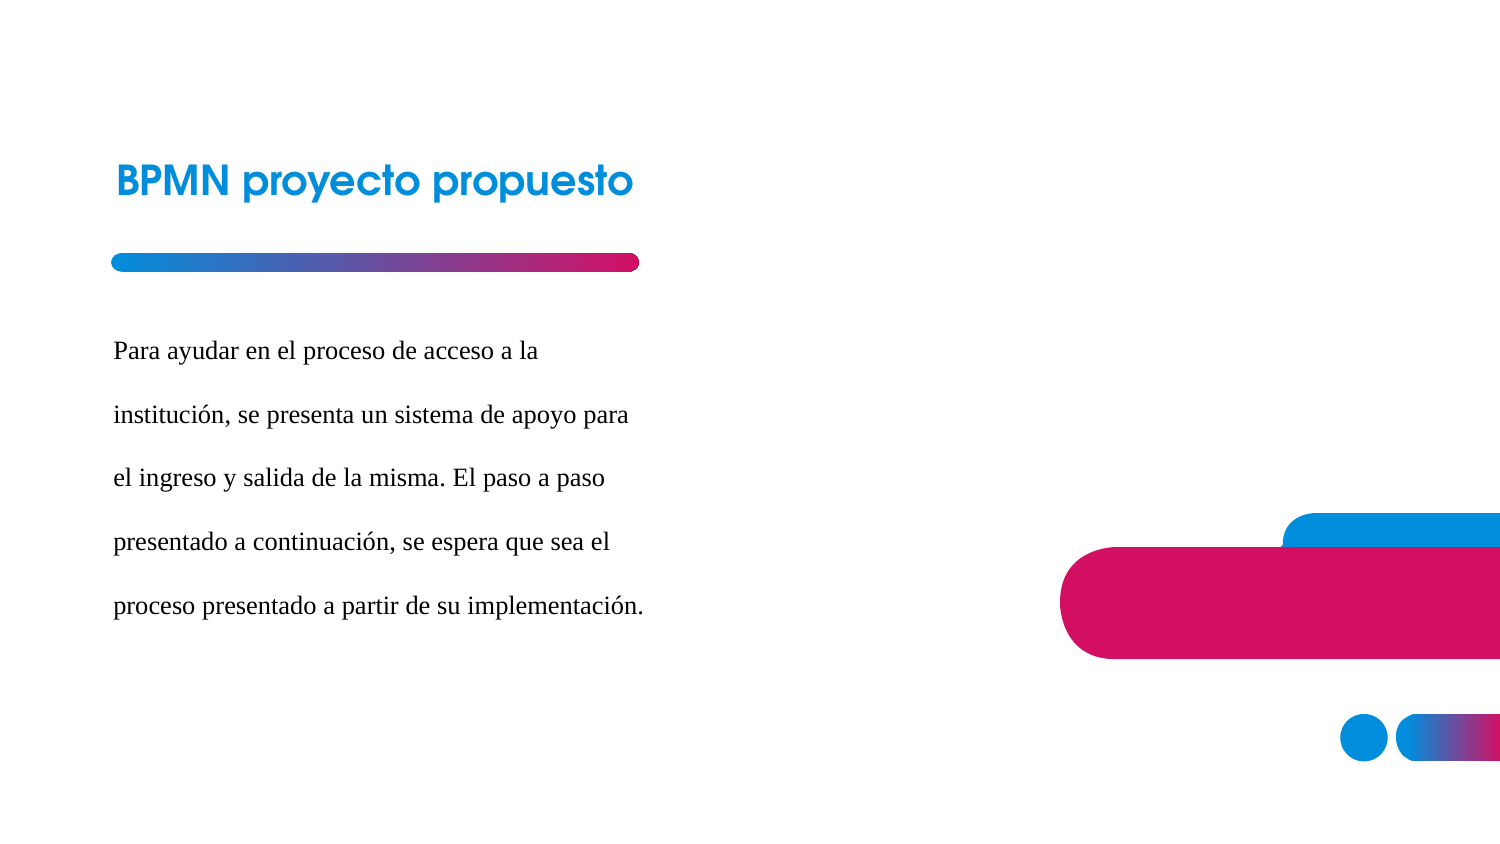

# BPMN proyecto propuesto
Para ayudar en el proceso de acceso a la institución, se presenta un sistema de apoyo para el ingreso y salida de la misma. El paso a paso presentado a continuación, se espera que sea el proceso presentado a partir de su implementación.